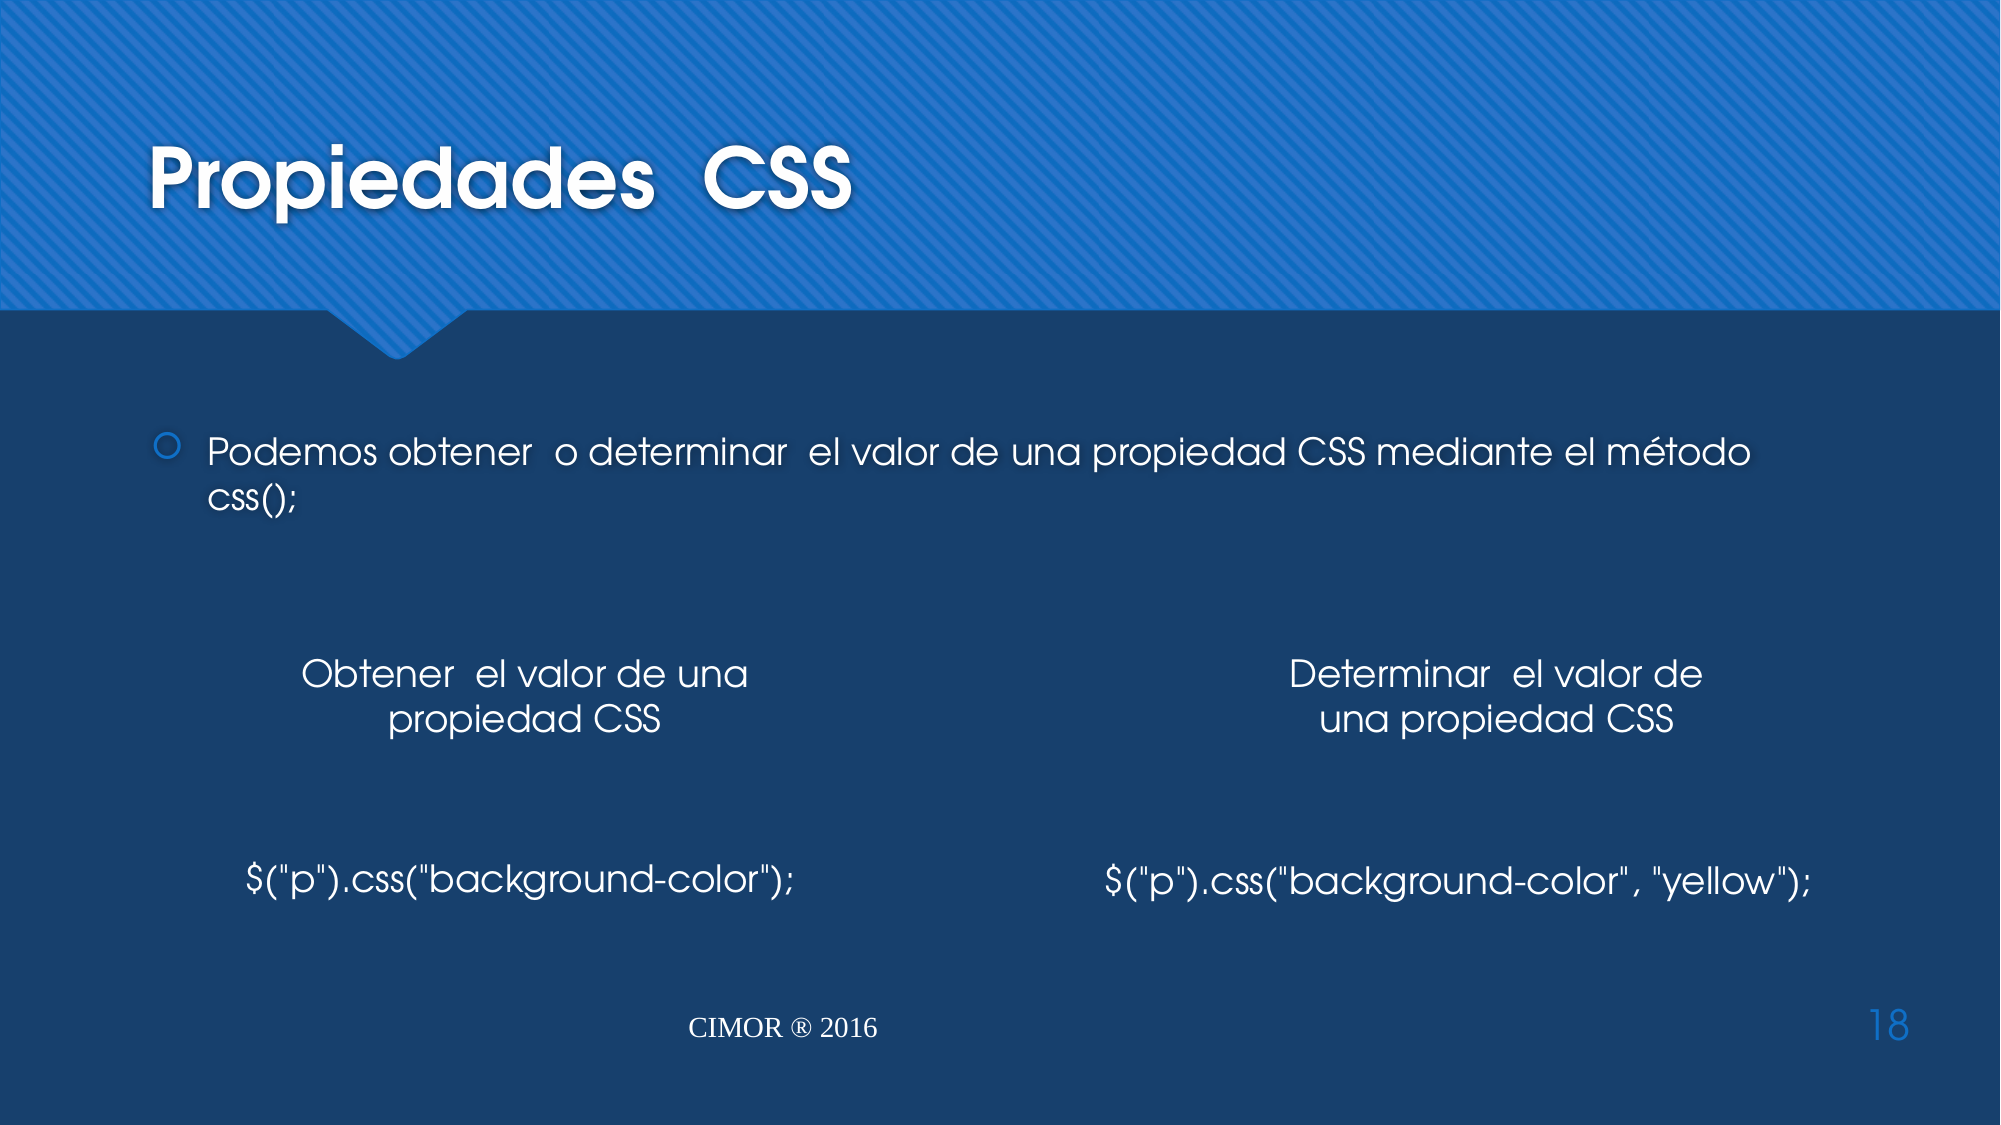

# Propiedades  CSS
Podemos obtener  o determinar  el valor de una propiedad CSS mediante el método css();

Obtener  el valor de una propiedad CSS
Determinar  el valor de una propiedad CSS
$("p").css("background-color");
$("p").css("background-color", "yellow");
18
CIMOR ® 2016